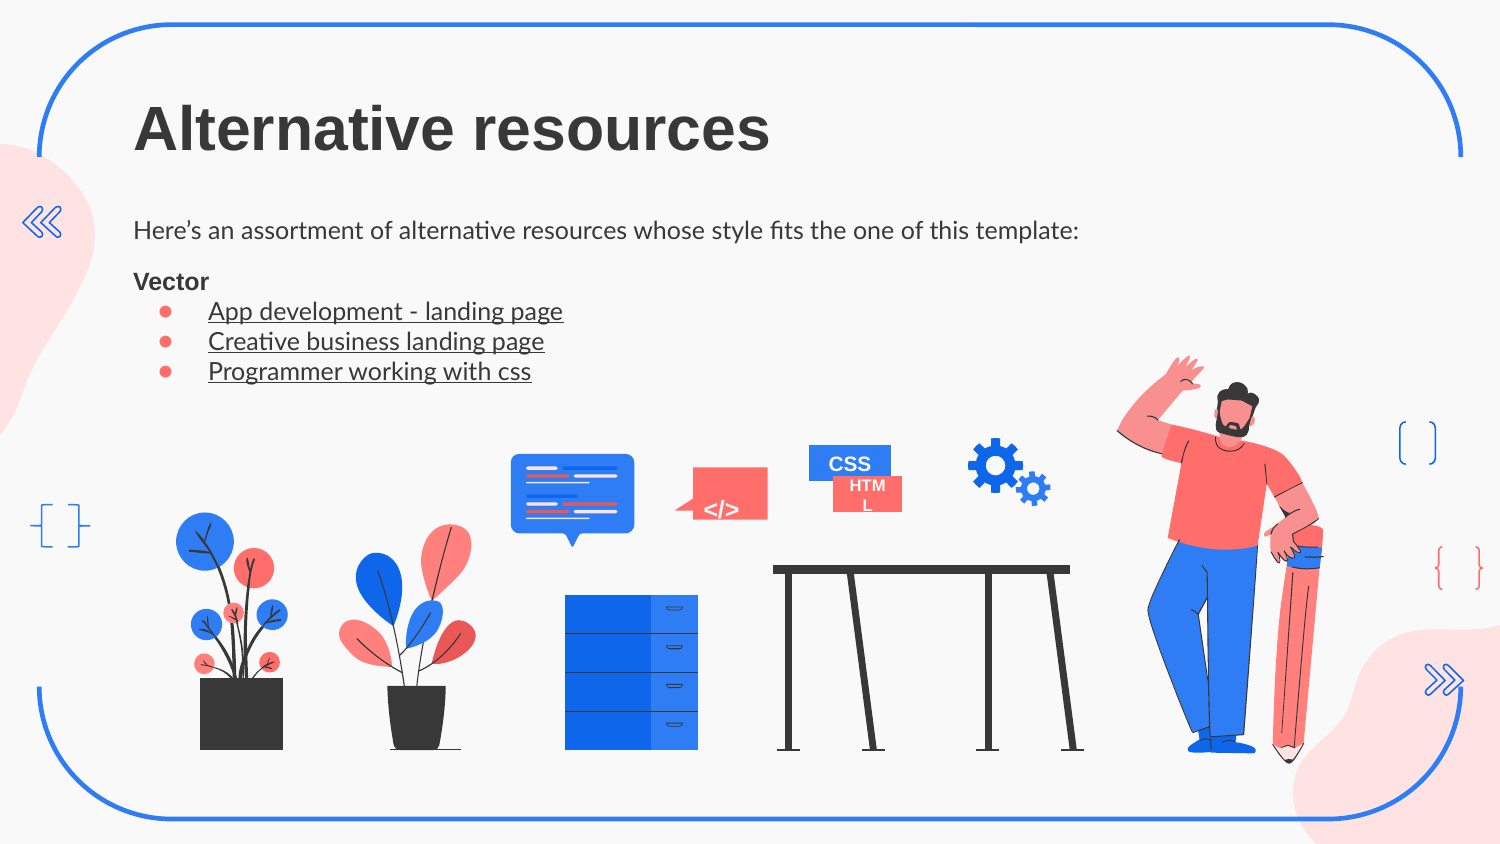

# Alternative resources
Here’s an assortment of alternative resources whose style fits the one of this template:
Vector
App development - landing page
Creative business landing page
Programmer working with css

CSS
  </>
HTML